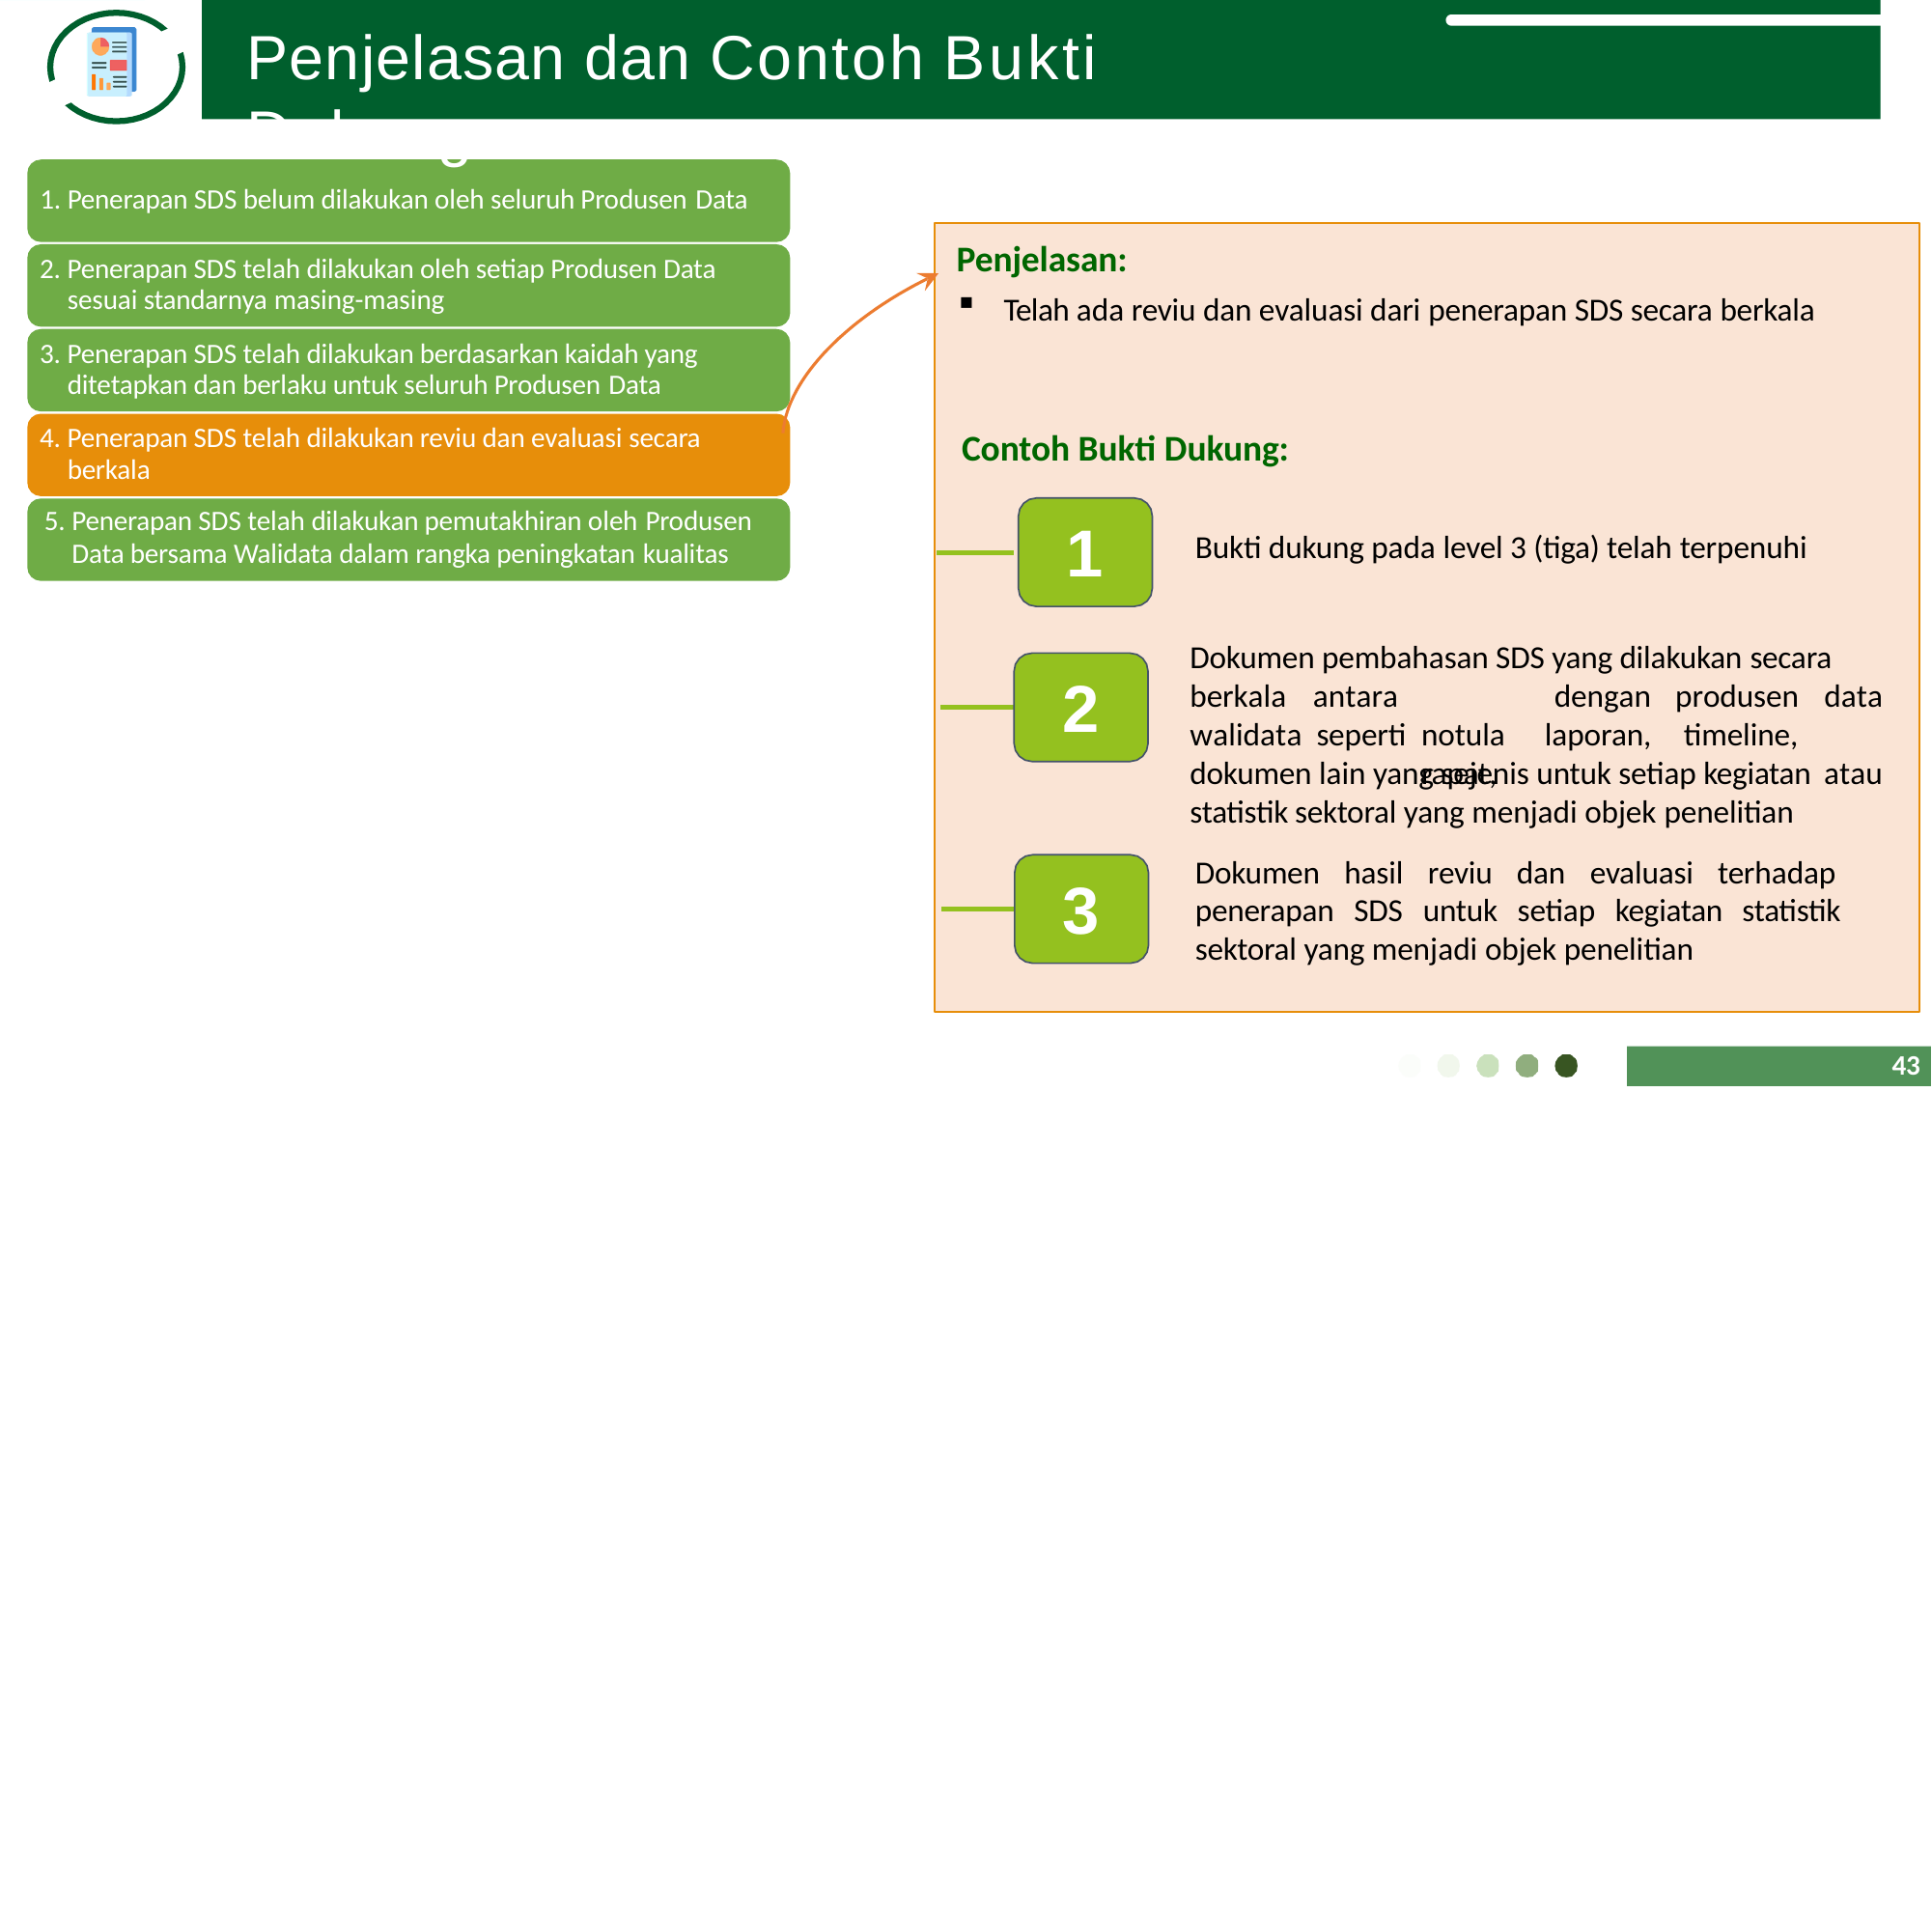

Penjelasan dan Contoh Bukti Dukung

1. Penerapan SDS belum dilakukan oleh seluruh Produsen Data

Penjelasan:
Telah ada reviu dan evaluasi dari penerapan SDS secara berkala

2. Penerapan SDS telah dilakukan oleh setiap Produsen Data  sesuai standarnya masing-masing

3. Penerapan SDS telah dilakukan berdasarkan kaidah yang  ditetapkan dan berlaku untuk seluruh Produsen Data

4. Penerapan SDS telah dilakukan reviu dan evaluasi secara  berkala
Contoh Bukti Dukung:

5. Penerapan SDS telah dilakukan pemutakhiran oleh Produsen
Data bersama Walidata dalam rangka peningkatan kualitas
1
Bukti dukung pada level 3 (tiga) telah terpenuhi
Dokumen pembahasan SDS yang dilakukan secara

2
berkala	antara	walidata  seperti	notula		rapat,
dengan  laporan,
produsen  timeline,
data  atau
dokumen lain yang sejenis untuk setiap kegiatan  statistik sektoral yang menjadi objek penelitian
Dokumen hasil reviu dan evaluasi terhadap  penerapan SDS untuk setiap kegiatan statistik  sektoral yang menjadi objek penelitian

3

43